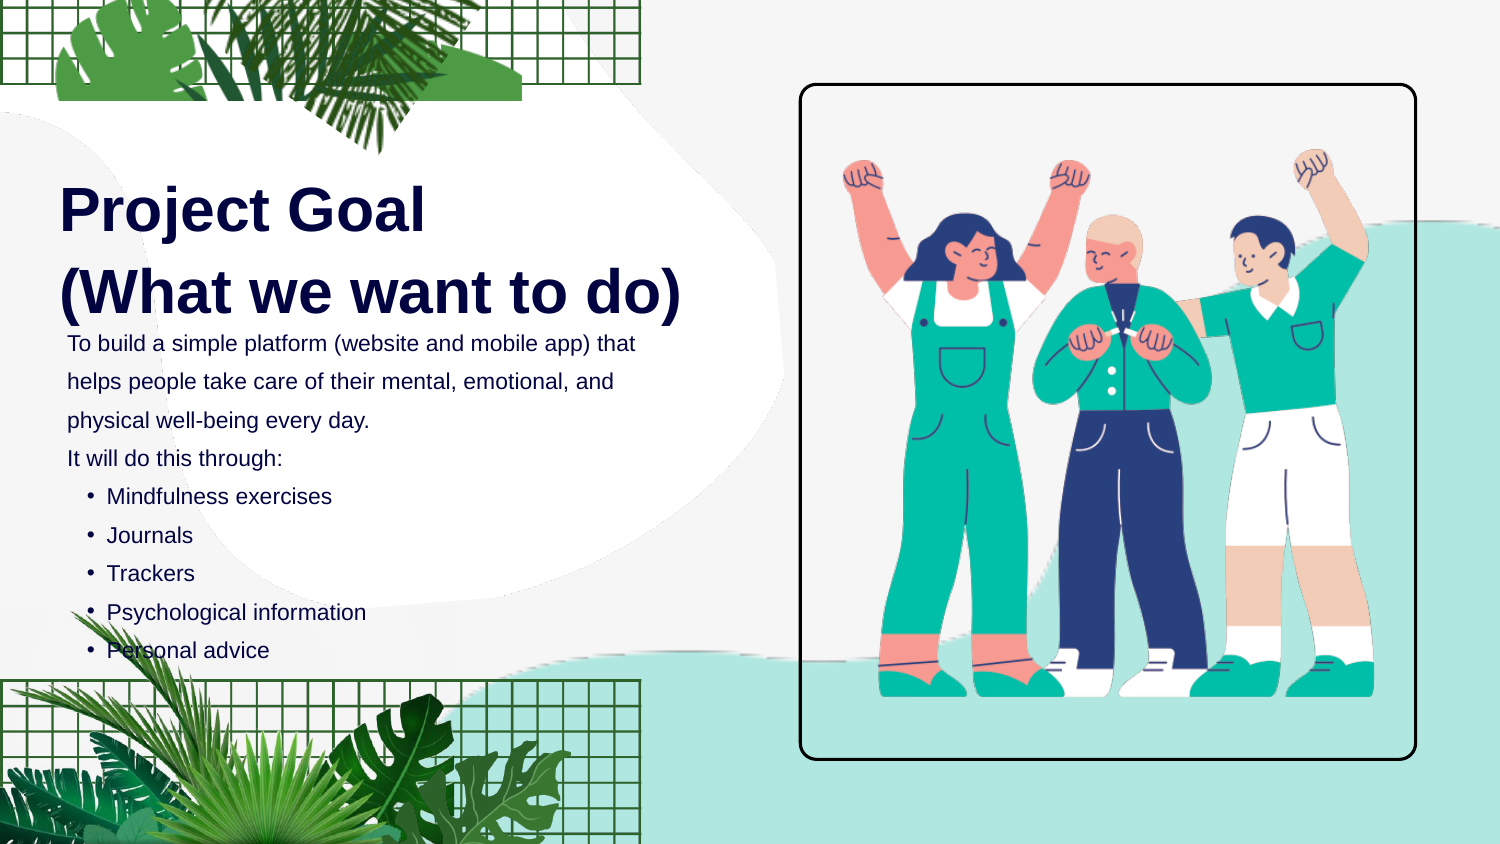

Project Goal
(What we want to do)

To build a simple platform (website and mobile app) that helps people take care of their mental, emotional, and physical well-being every day.
It will do this through:
Mindfulness exercises
Journals
Trackers
Psychological information
Personal advice